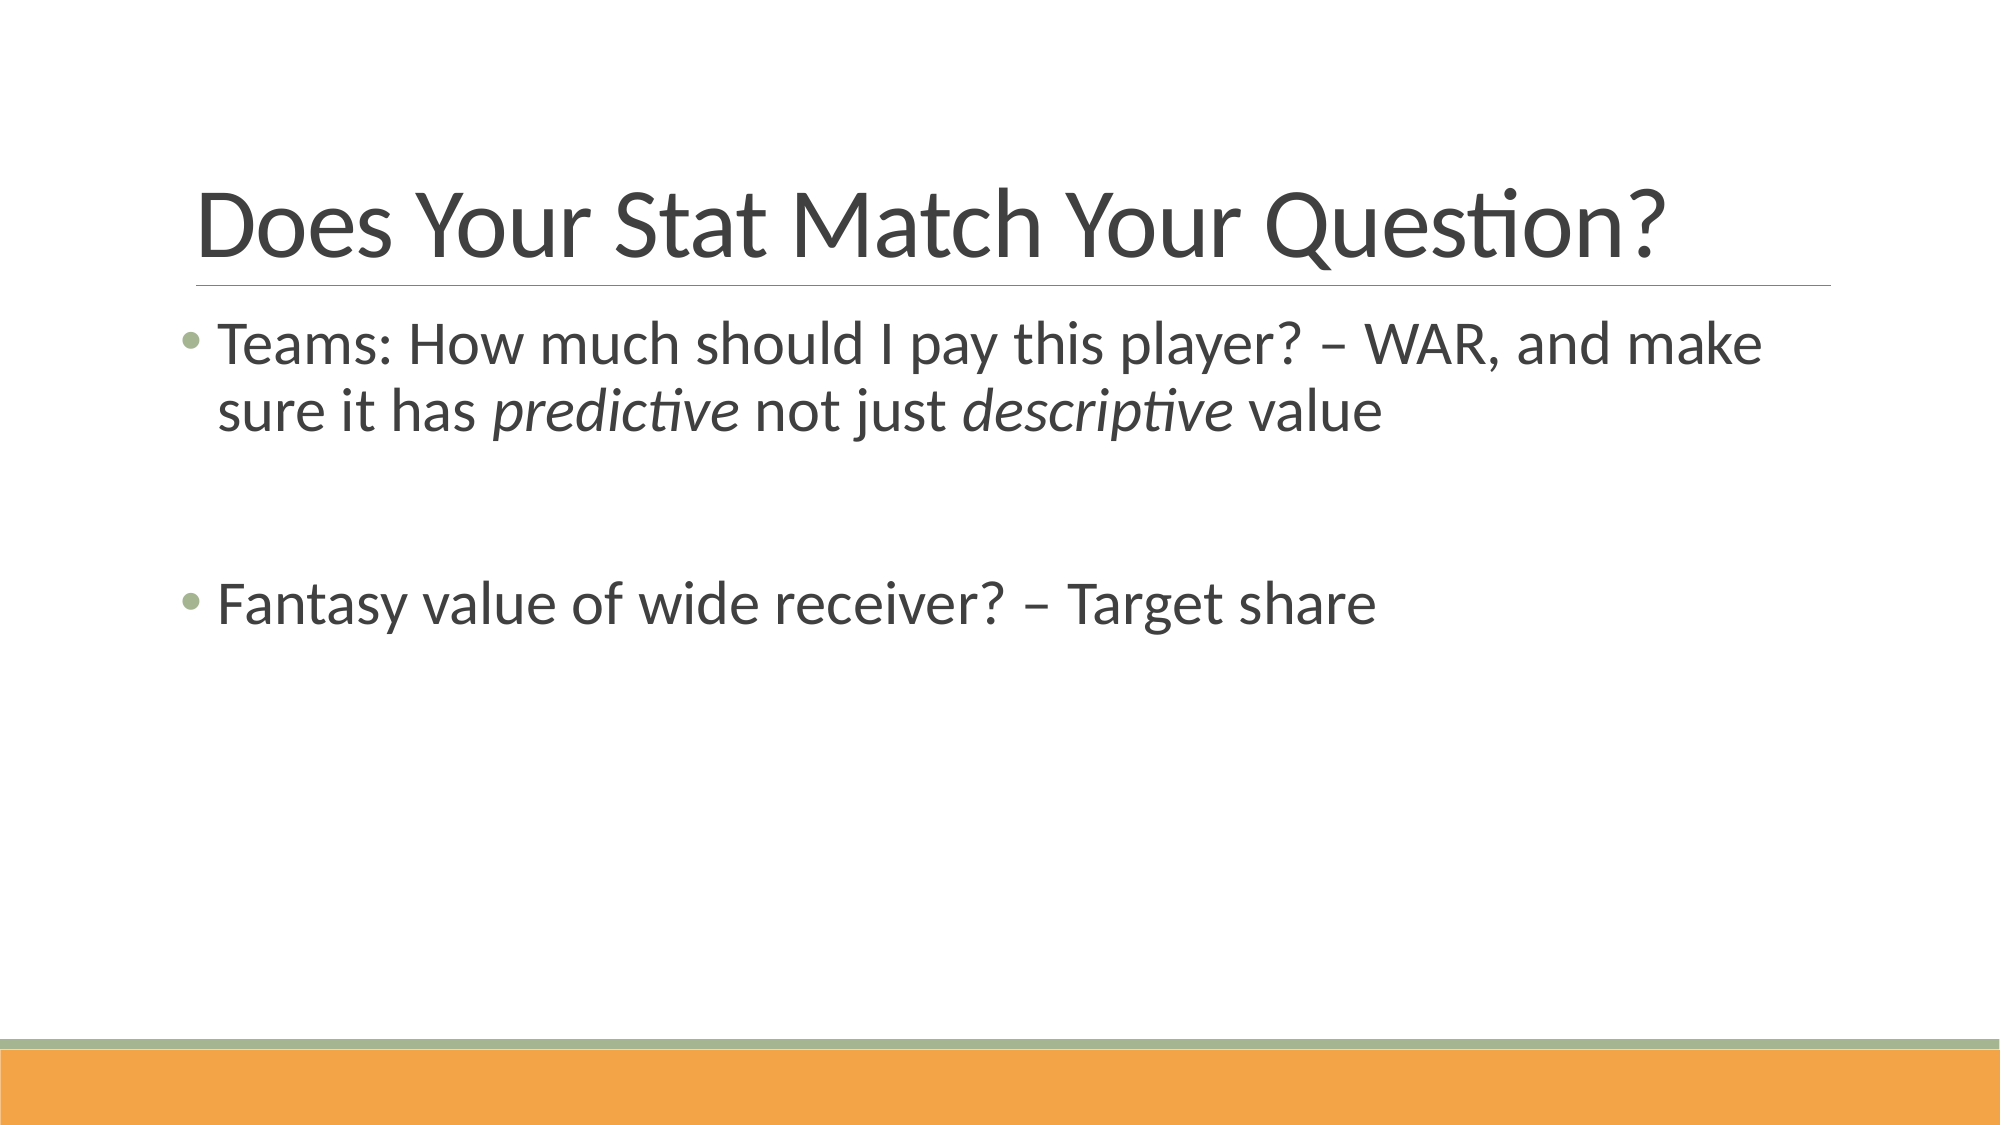

# Does Your Stat Match Your Question?
Teams: How much should I pay this player? – WAR, and make sure it has predictive not just descriptive value

Fantasy value of wide receiver? – Target share